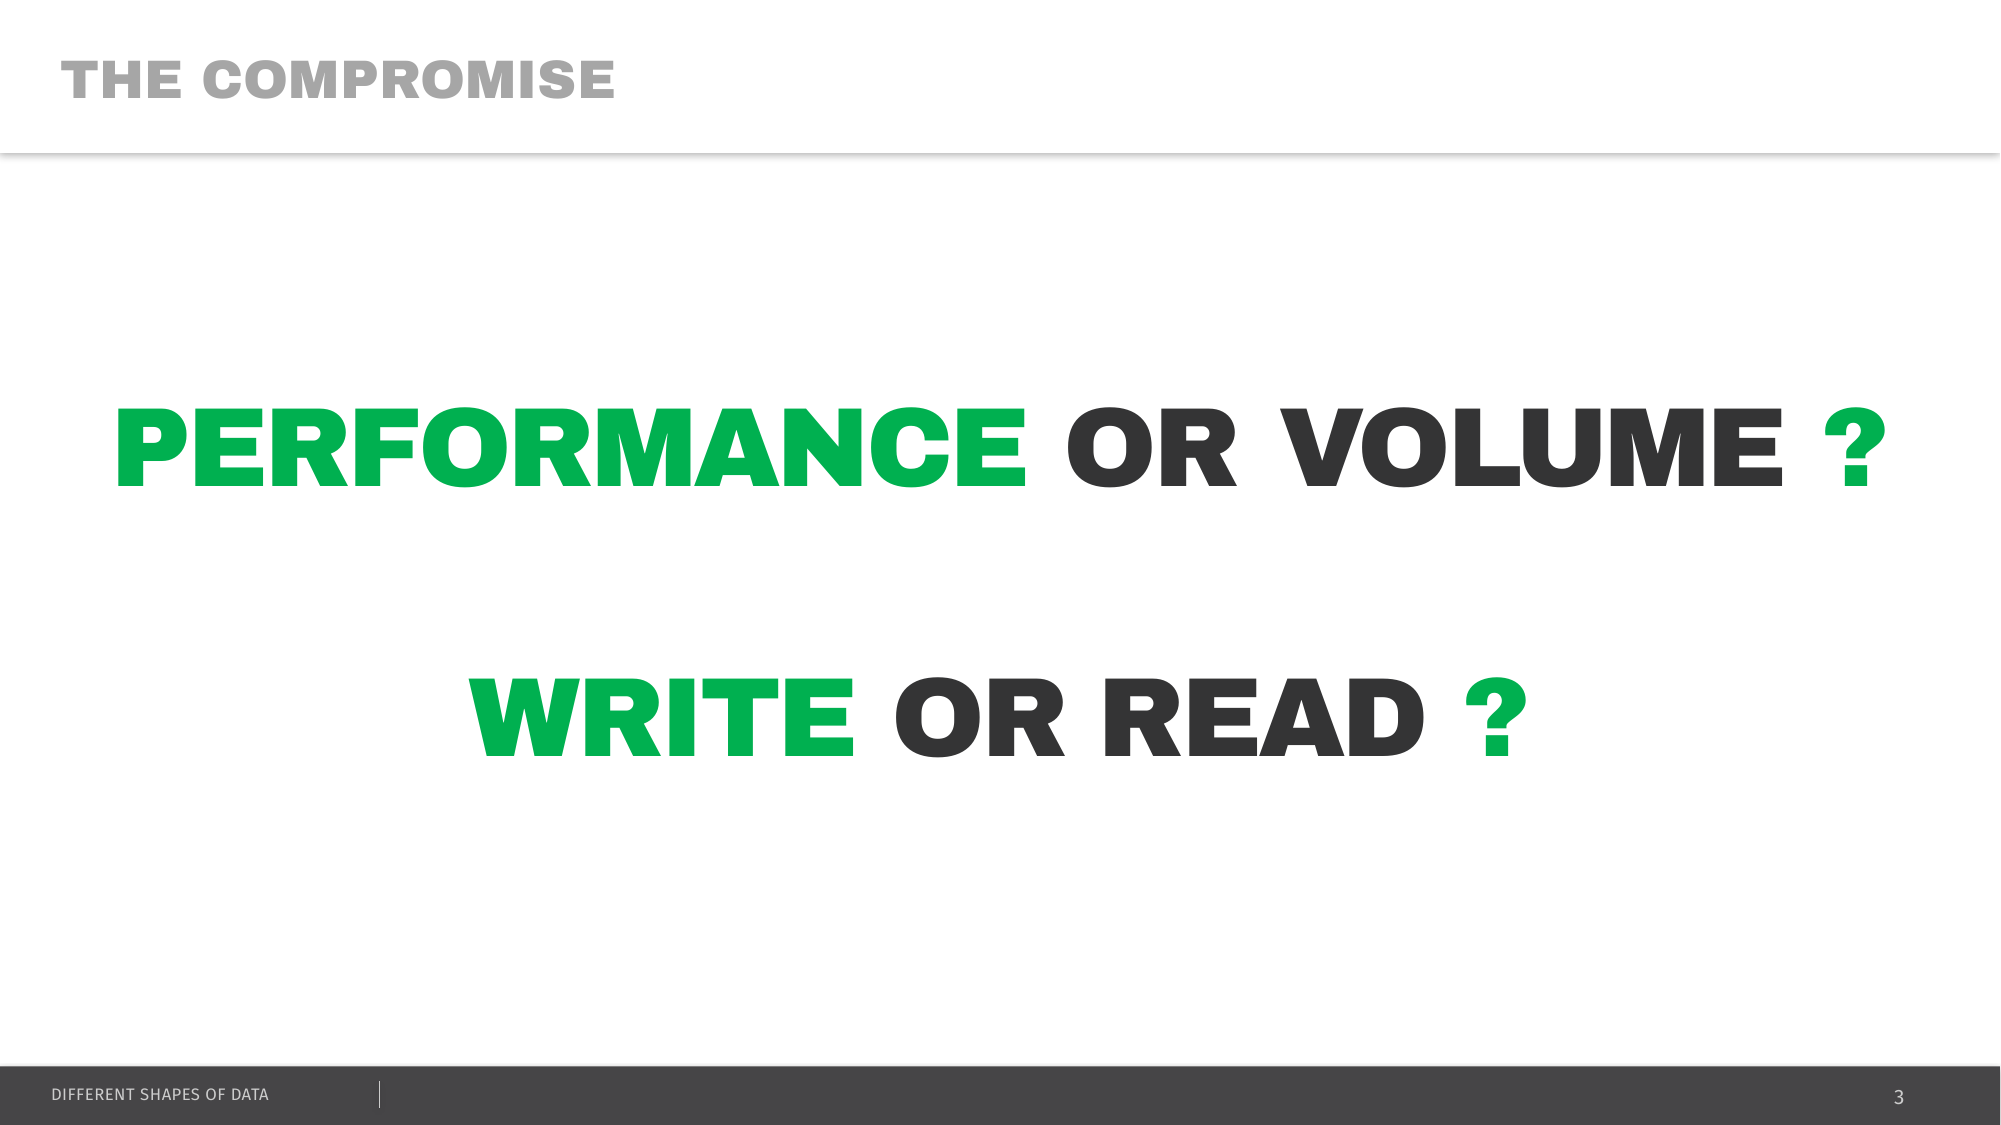

THE COMPROMISE
PERFORMANCE OR VOLUME ?

WRITE OR READ ?